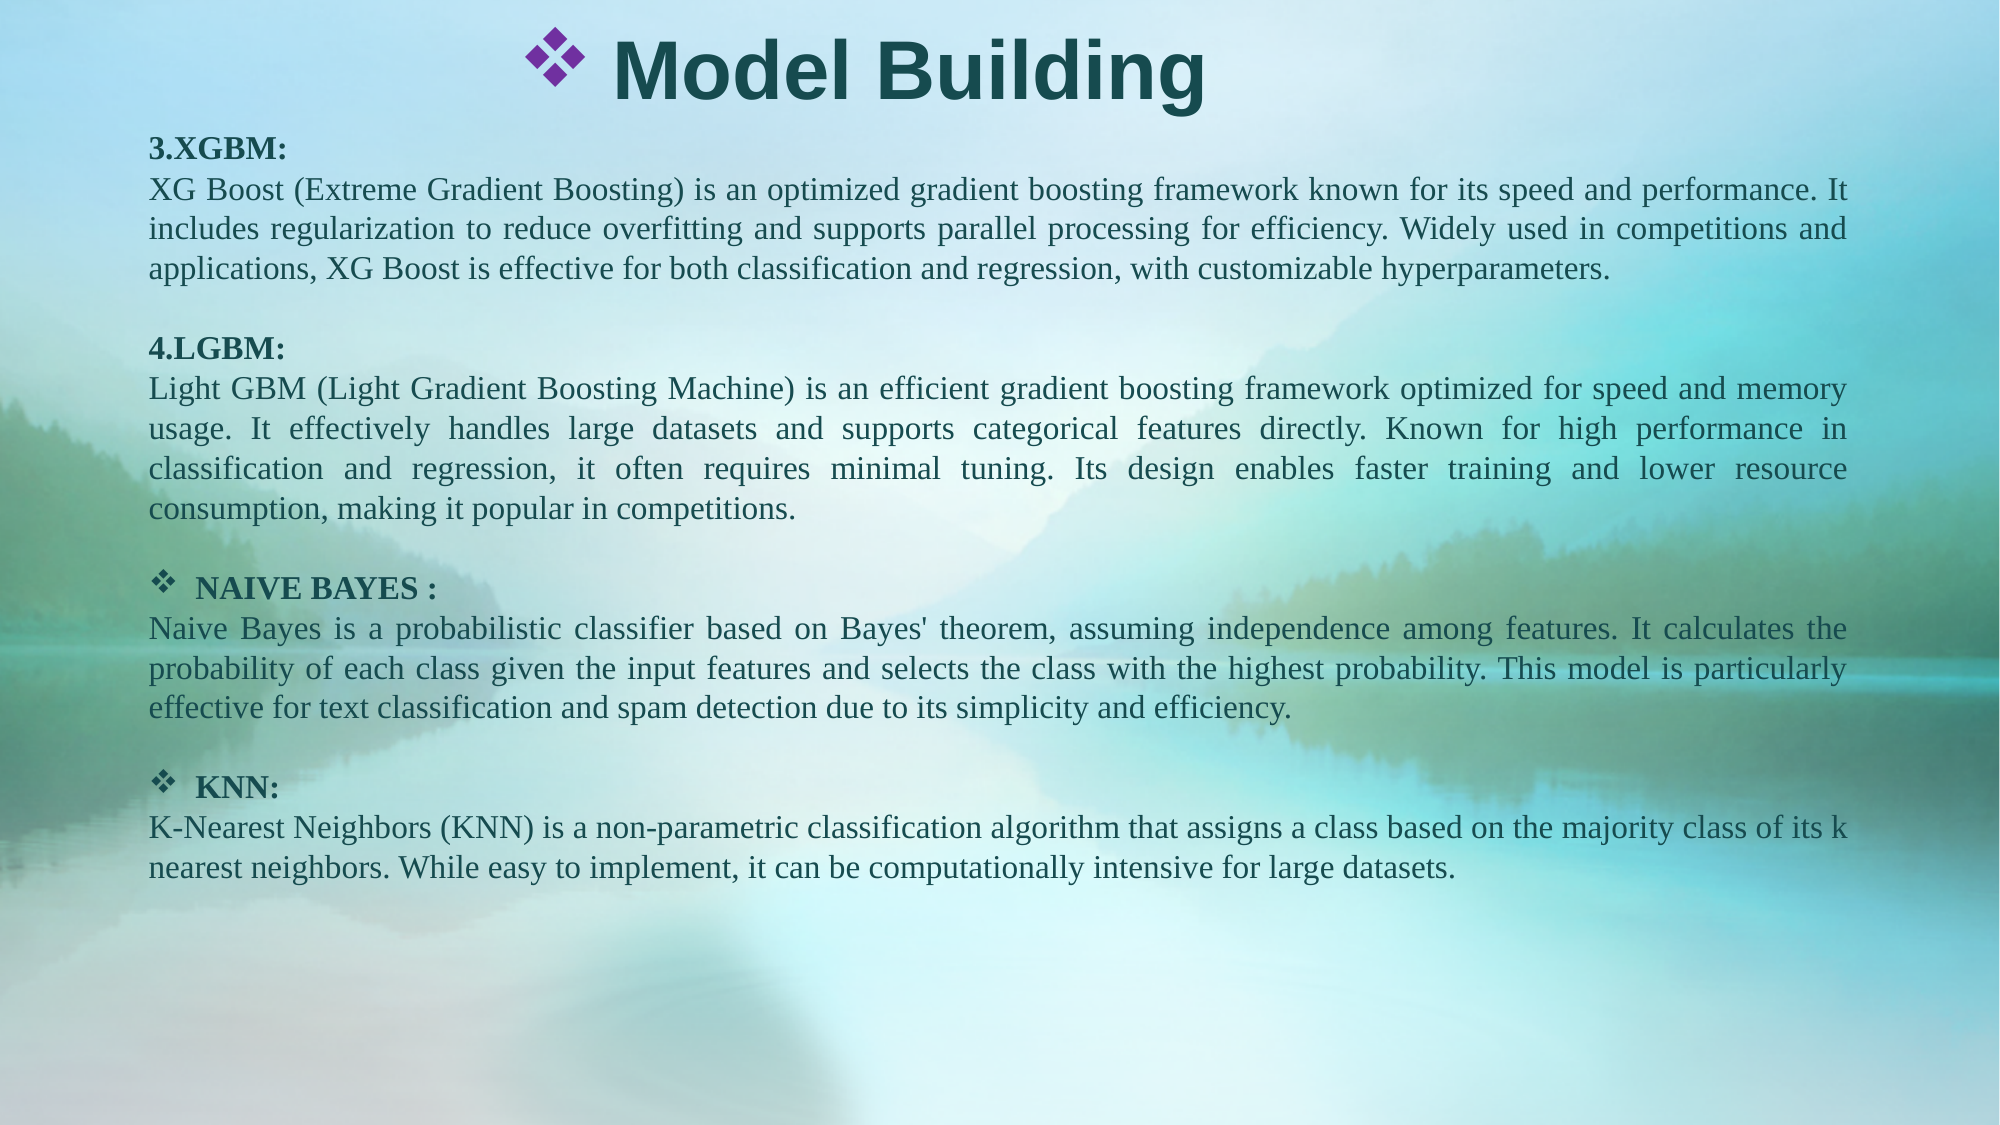

# Model Building
3.XGBM:
XG Boost (Extreme Gradient Boosting) is an optimized gradient boosting framework known for its speed and performance. It includes regularization to reduce overfitting and supports parallel processing for efficiency. Widely used in competitions and applications, XG Boost is effective for both classification and regression, with customizable hyperparameters.

4.LGBM:
Light GBM (Light Gradient Boosting Machine) is an efficient gradient boosting framework optimized for speed and memory usage. It effectively handles large datasets and supports categorical features directly. Known for high performance in classification and regression, it often requires minimal tuning. Its design enables faster training and lower resource consumption, making it popular in competitions.

NAIVE BAYES :
Naive Bayes is a probabilistic classifier based on Bayes' theorem, assuming independence among features. It calculates the probability of each class given the input features and selects the class with the highest probability. This model is particularly effective for text classification and spam detection due to its simplicity and efficiency.

KNN:
K-Nearest Neighbors (KNN) is a non-parametric classification algorithm that assigns a class based on the majority class of its k nearest neighbors. While easy to implement, it can be computationally intensive for large datasets.